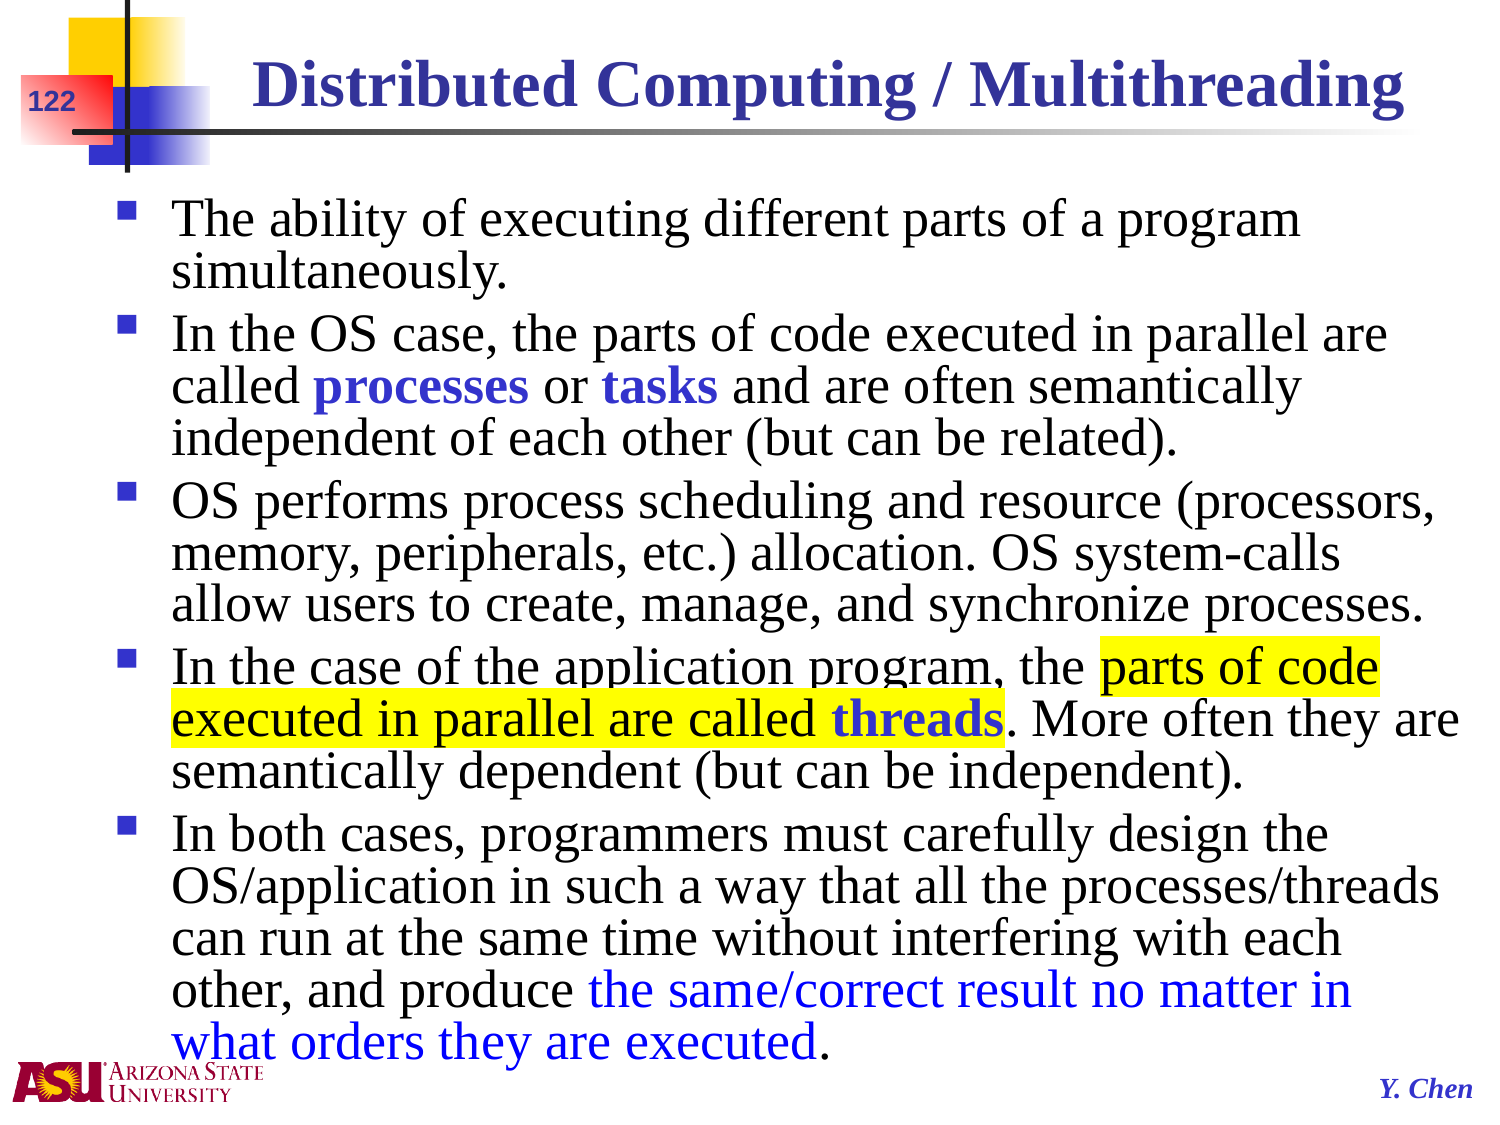

# Distributed Computing / Multithreading
122
The ability of executing different parts of a program simultaneously.
In the OS case, the parts of code executed in parallel are called processes or tasks and are often semantically independent of each other (but can be related).
OS performs process scheduling and resource (processors, memory, peripherals, etc.) allocation. OS system-calls allow users to create, manage, and synchronize processes.
In the case of the application program, the parts of code executed in parallel are called threads. More often they are semantically dependent (but can be independent).
In both cases, programmers must carefully design the OS/application in such a way that all the processes/threads can run at the same time without interfering with each other, and produce the same/correct result no matter in what orders they are executed.